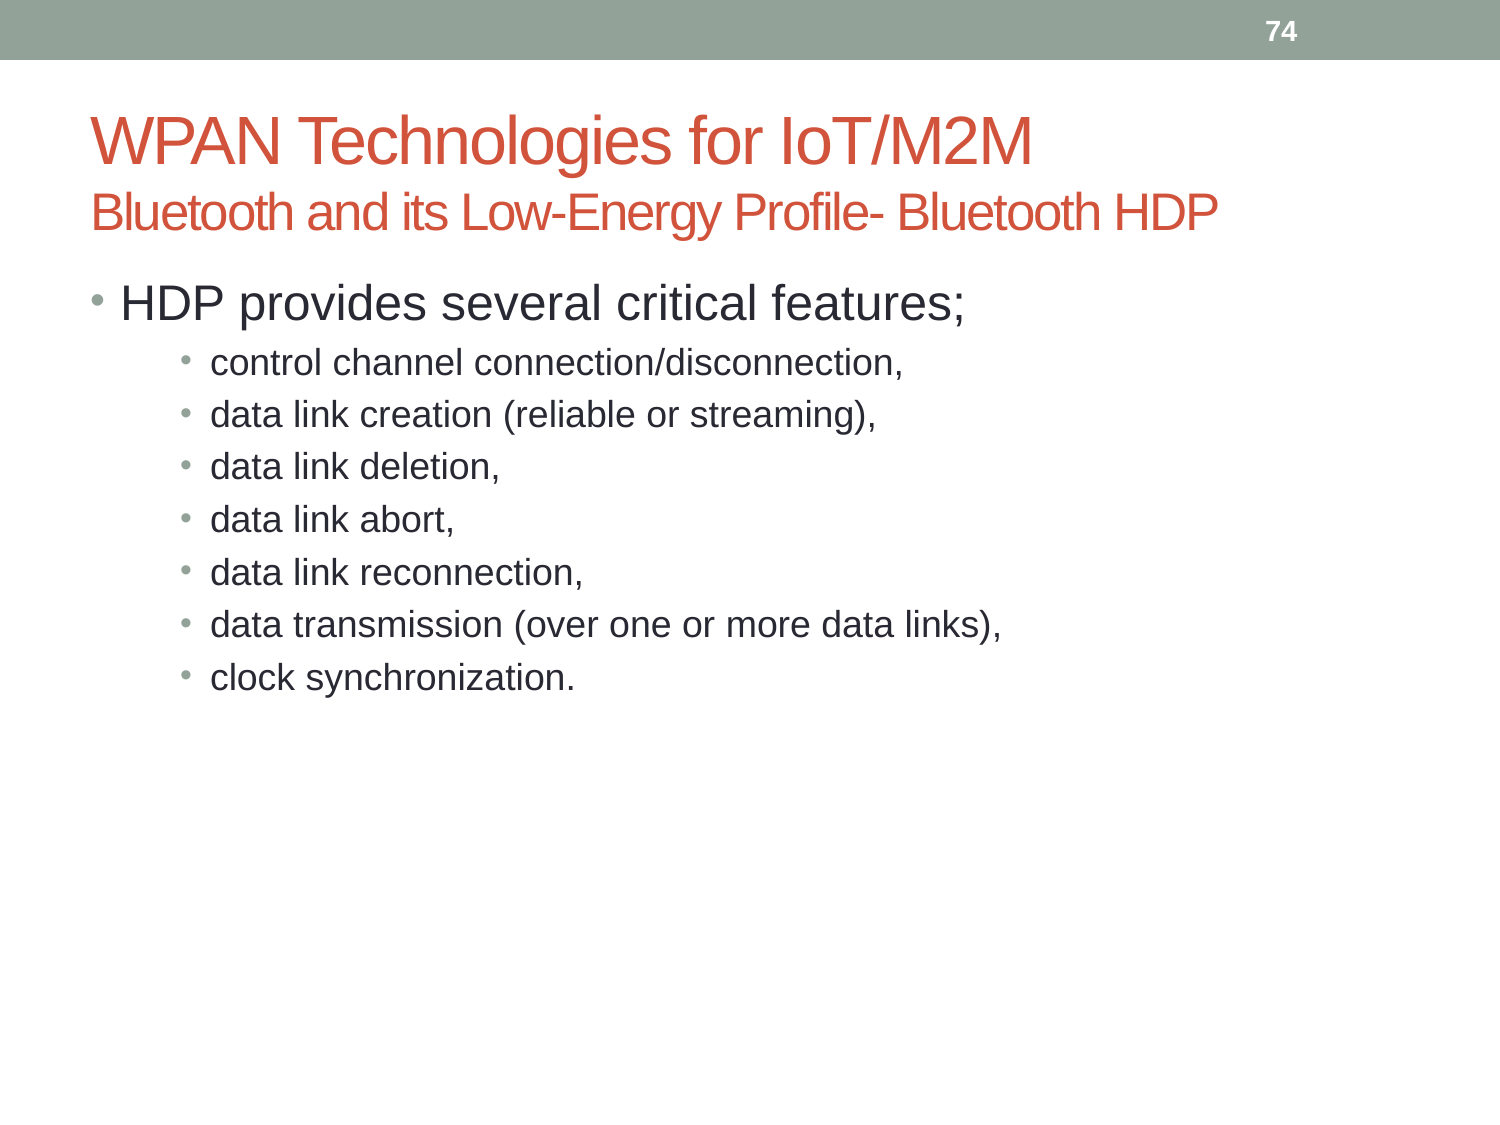

74
# WPAN Technologies for IoT/M2M Bluetooth and its Low-Energy Profile- Bluetooth HDP
HDP provides several critical features;
control channel connection/disconnection,
data link creation (reliable or streaming),
data link deletion,
data link abort,
data link reconnection,
data transmission (over one or more data links),
clock synchronization.